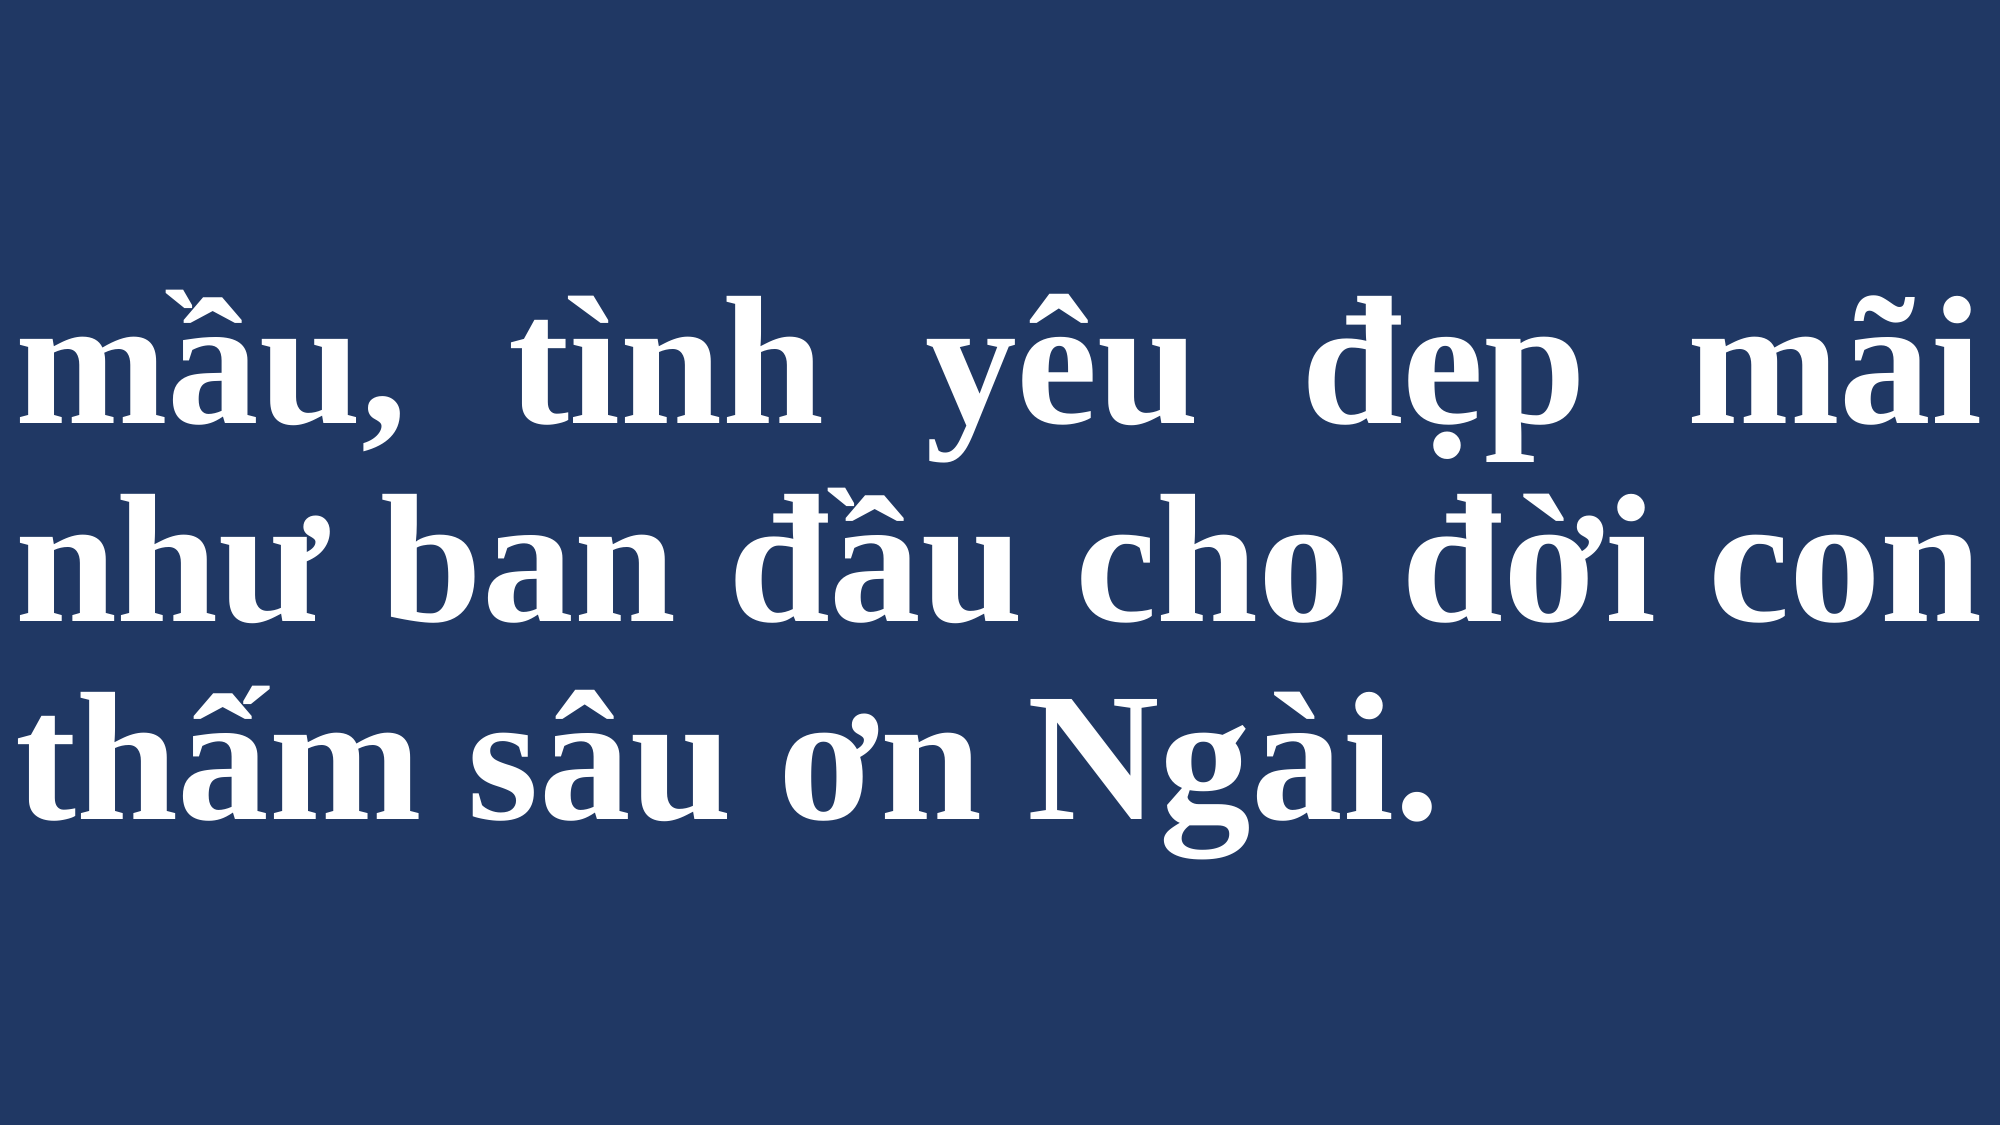

# mầu, tình yêu đẹp mãi như ban đầu cho đời con thấm sâu ơn Ngài.